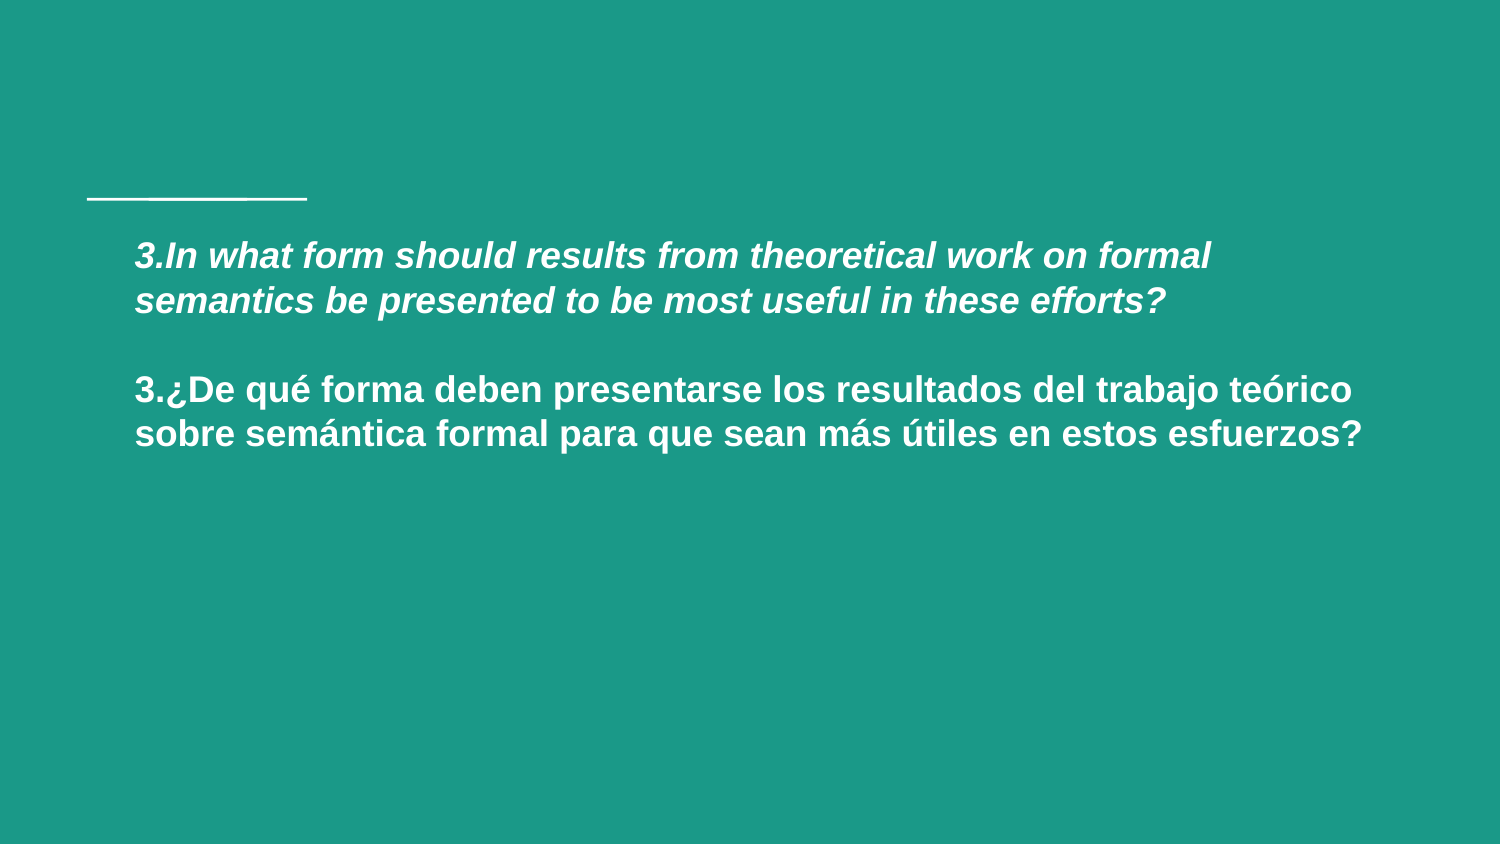

# 3.In what form should results from theoretical work on formal semantics be presented to be most useful in these efforts? 3.¿De qué forma deben presentarse los resultados del trabajo teórico sobre semántica formal para que sean más útiles en estos esfuerzos?